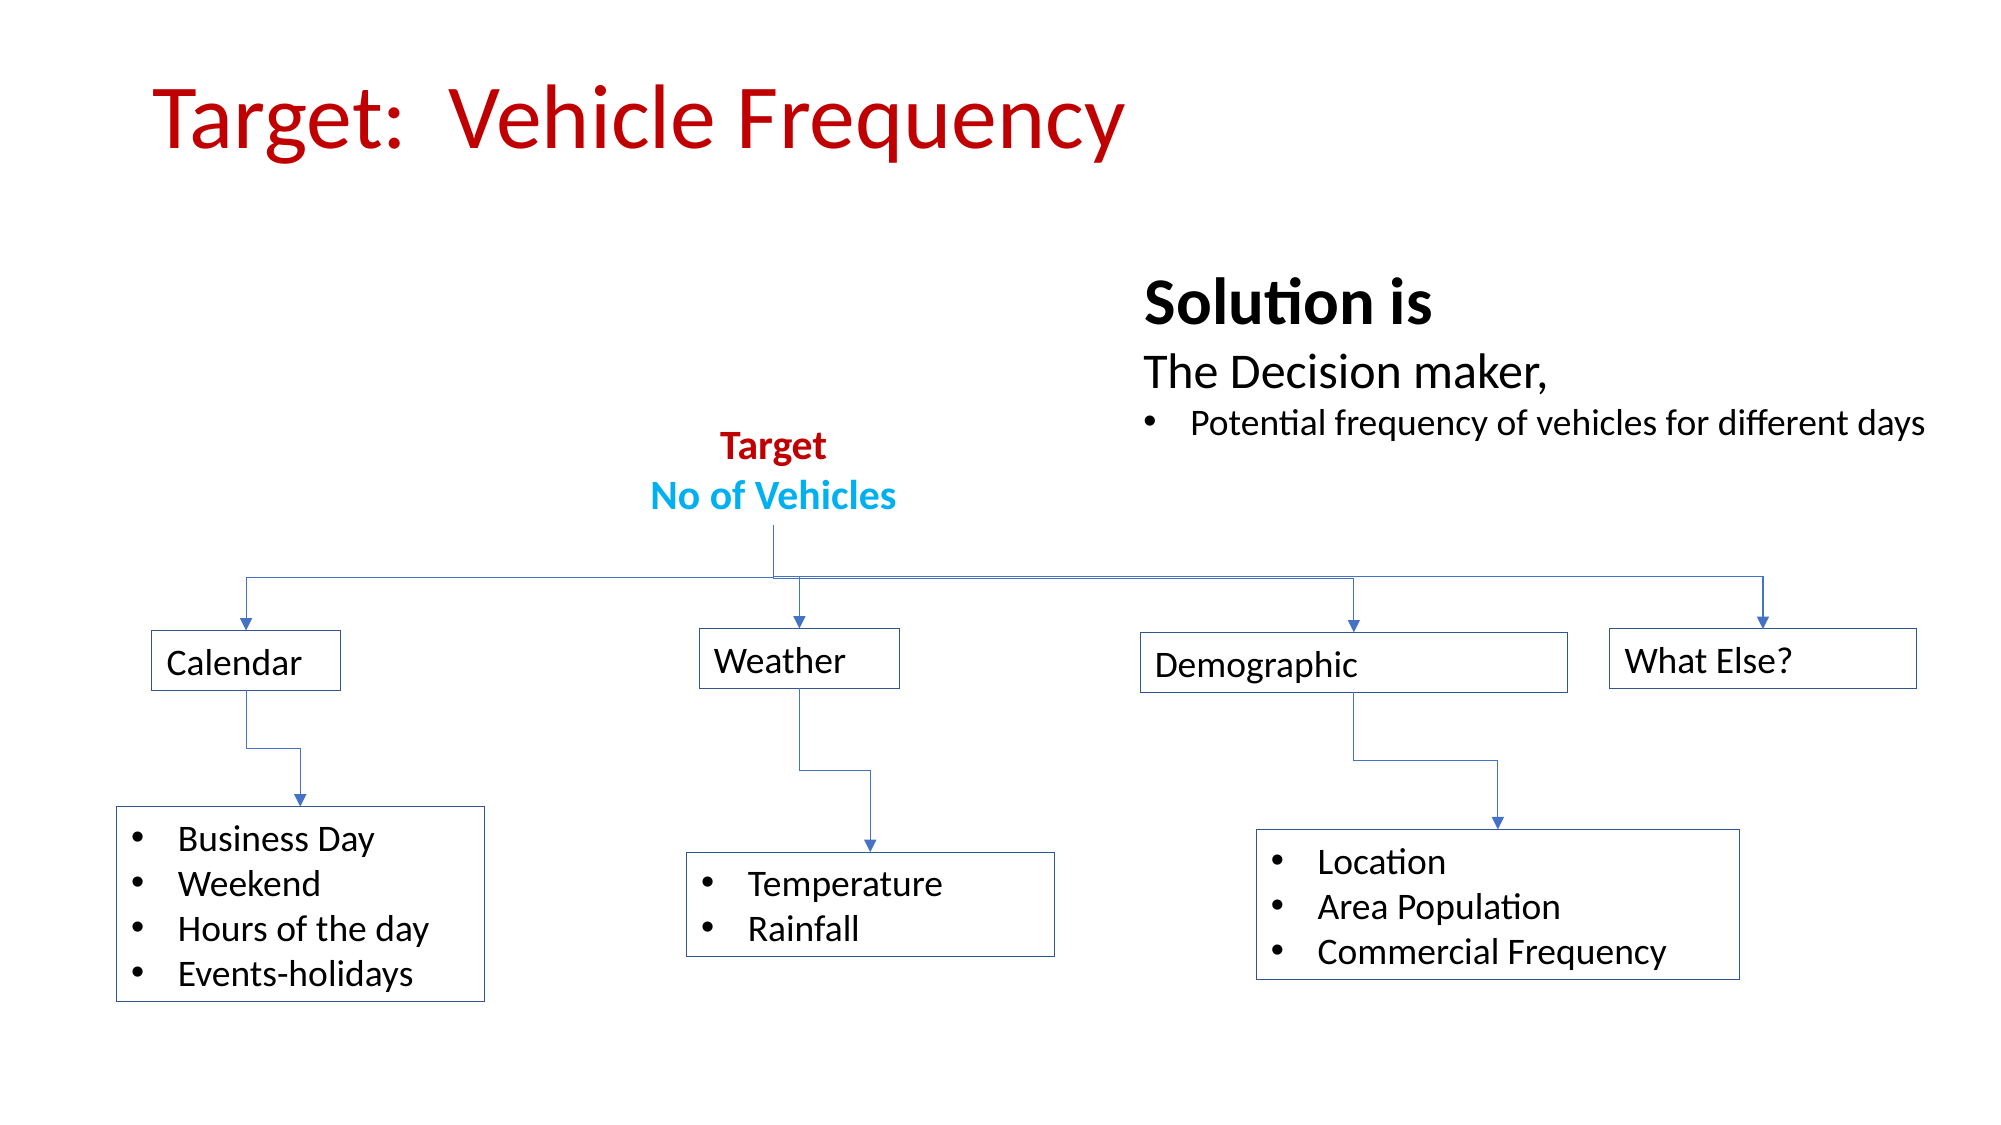

# Target:  Vehicle Frequency
Solution is
The Decision maker,
Potential frequency of vehicles for different days
Target
No of Vehicles
Weather
What Else?
Calendar
Demographic
Business Day
Weekend
Hours of the day
Events-holidays
Location
Area Population
Commercial Frequency
Temperature
Rainfall